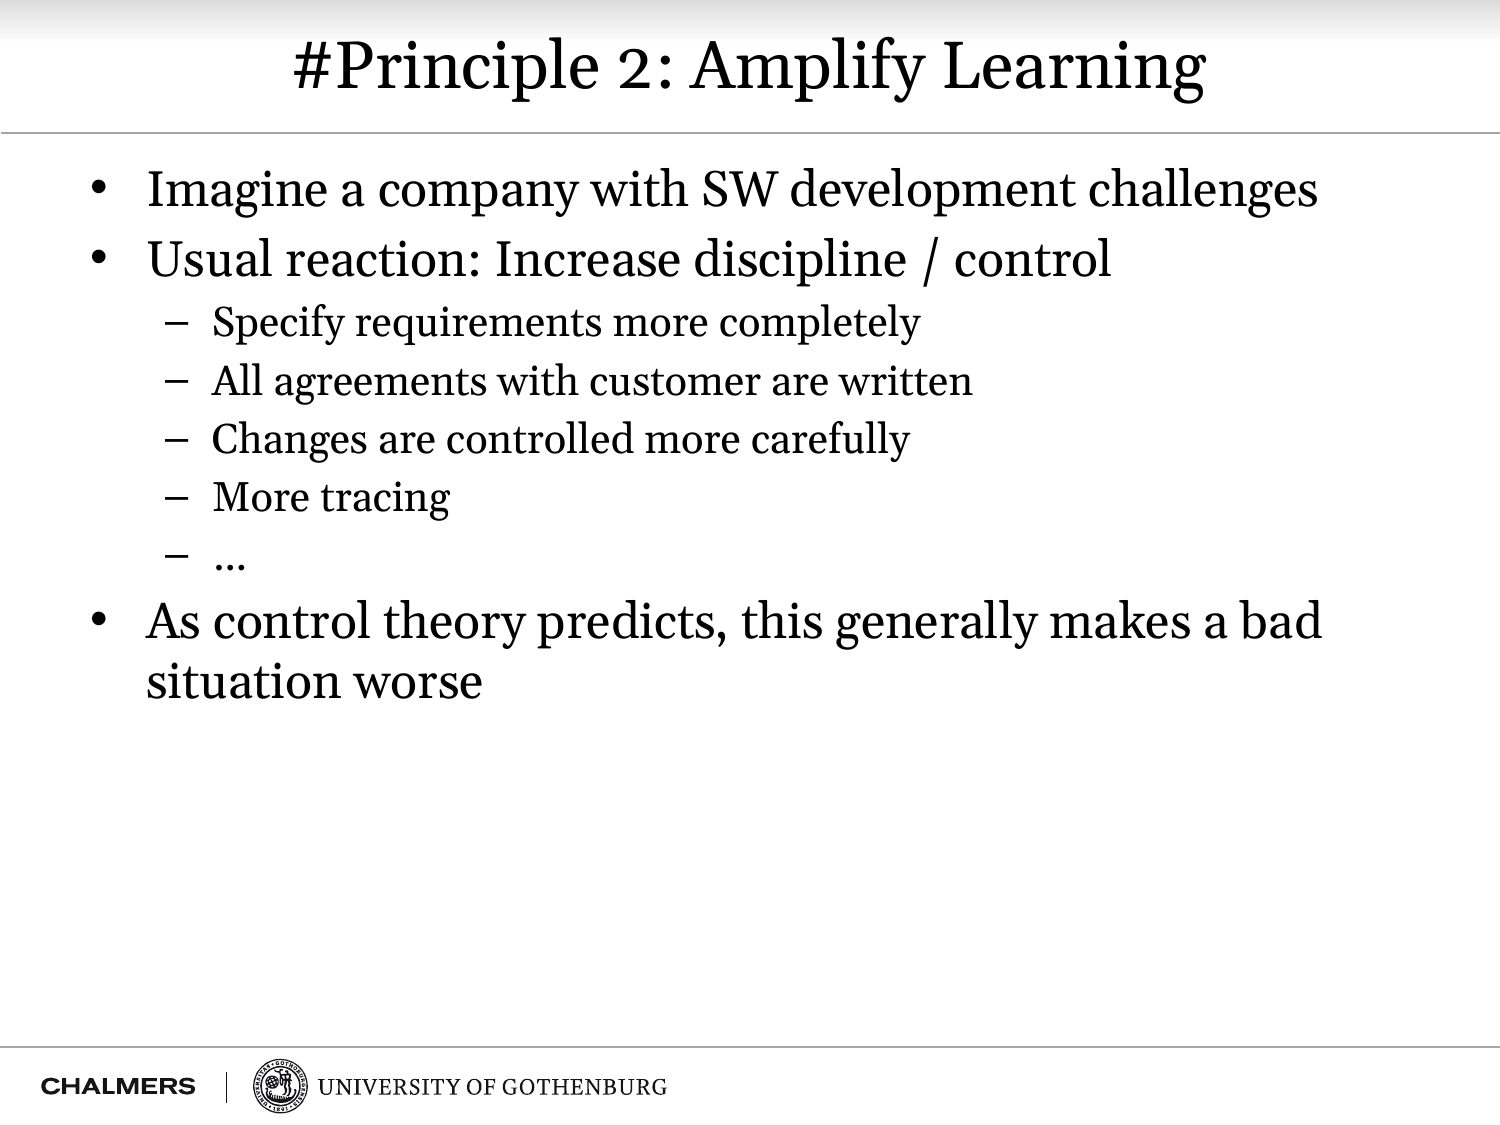

# #Principle 2: Amplify Learning
Imagine a company with SW development challenges
Usual reaction: Increase discipline / control
Specify requirements more completely
All agreements with customer are written
Changes are controlled more carefully
More tracing
…
As control theory predicts, this generally makes a bad situation worse